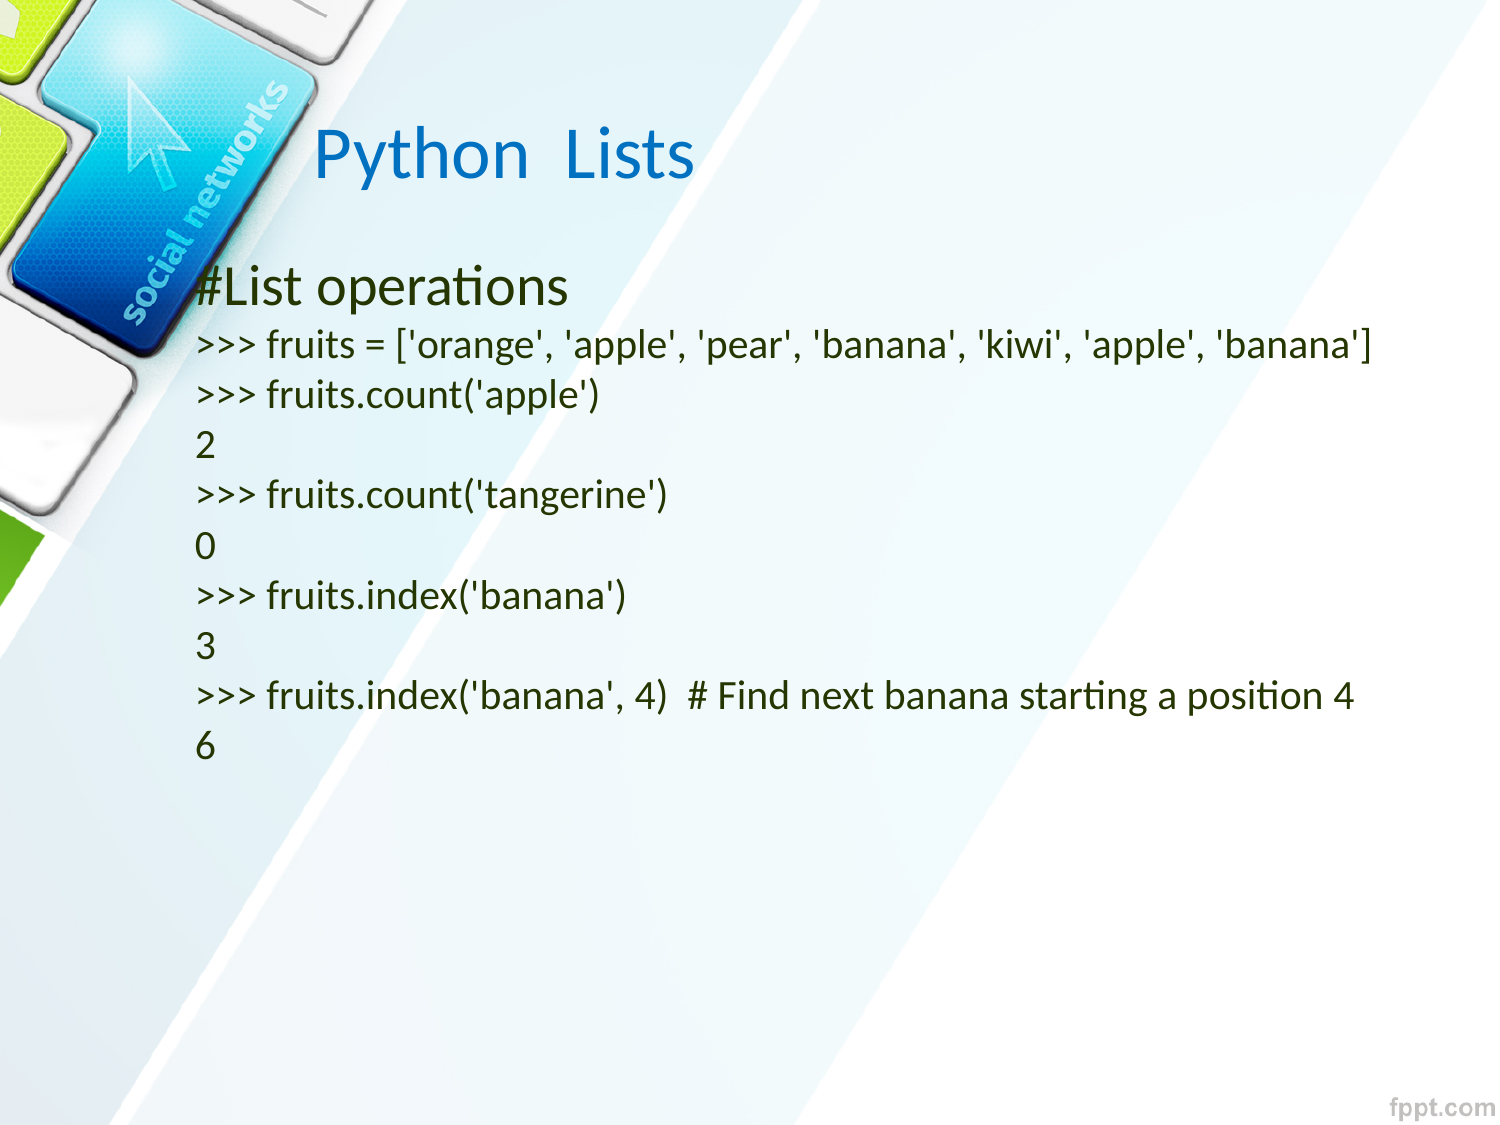

Python  Lists
#List operations
>>> fruits = ['orange', 'apple', 'pear', 'banana', 'kiwi', 'apple', 'banana']
>>> fruits.count('apple')
2
>>> fruits.count('tangerine')
0
>>> fruits.index('banana')
3
>>> fruits.index('banana', 4)  # Find next banana starting a position 4
6